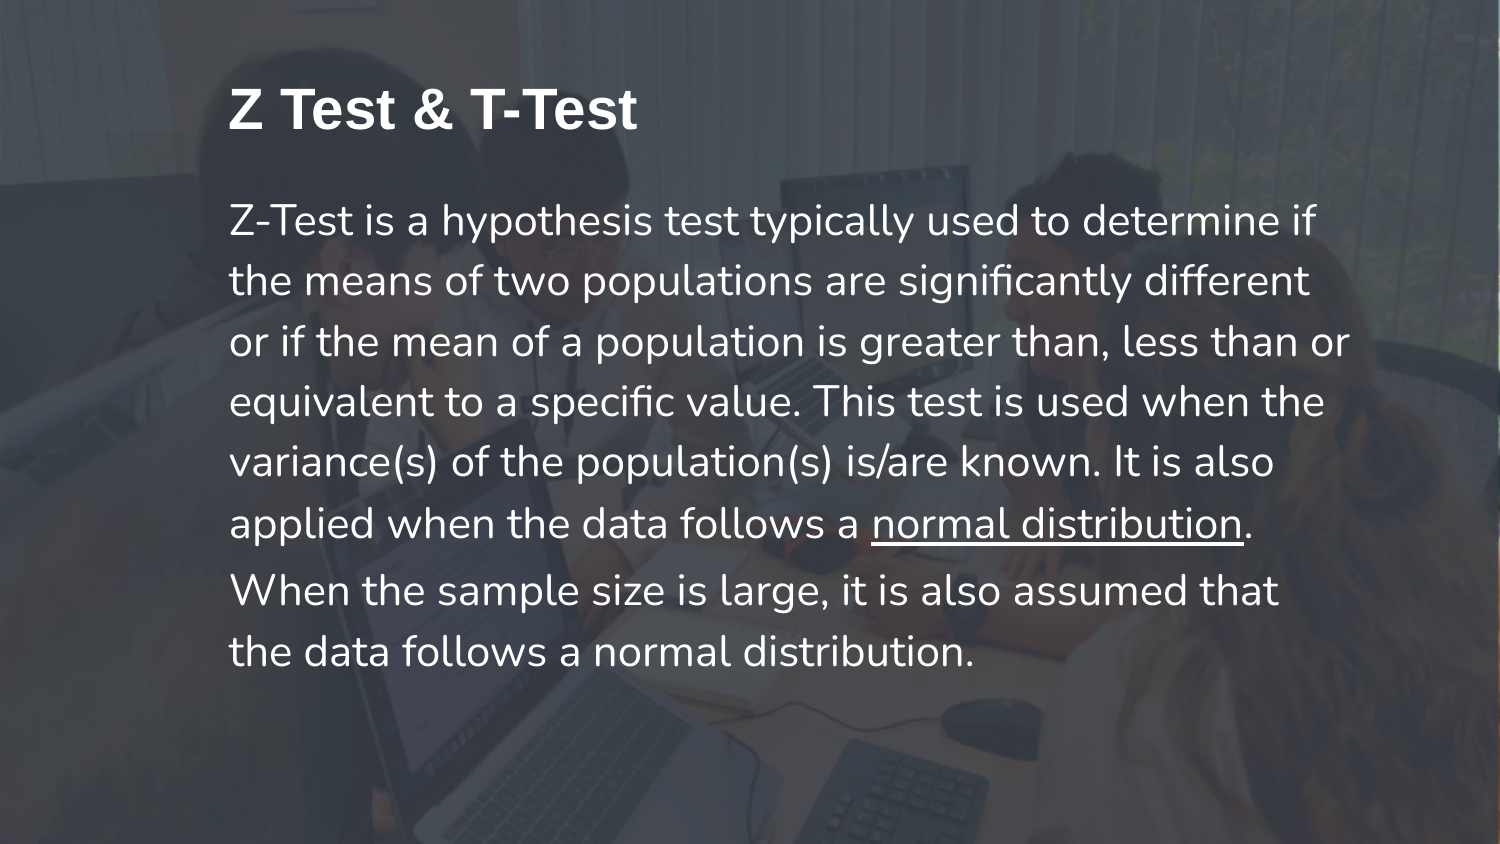

# Z Test & T-Test
Z-Test is a hypothesis test typically used to determine if the means of two populations are significantly different or if the mean of a population is greater than, less than or equivalent to a specific value. This test is used when the variance(s) of the population(s) is/are known. It is also applied when the data follows a normal distribution. When the sample size is large, it is also assumed that the data follows a normal distribution.